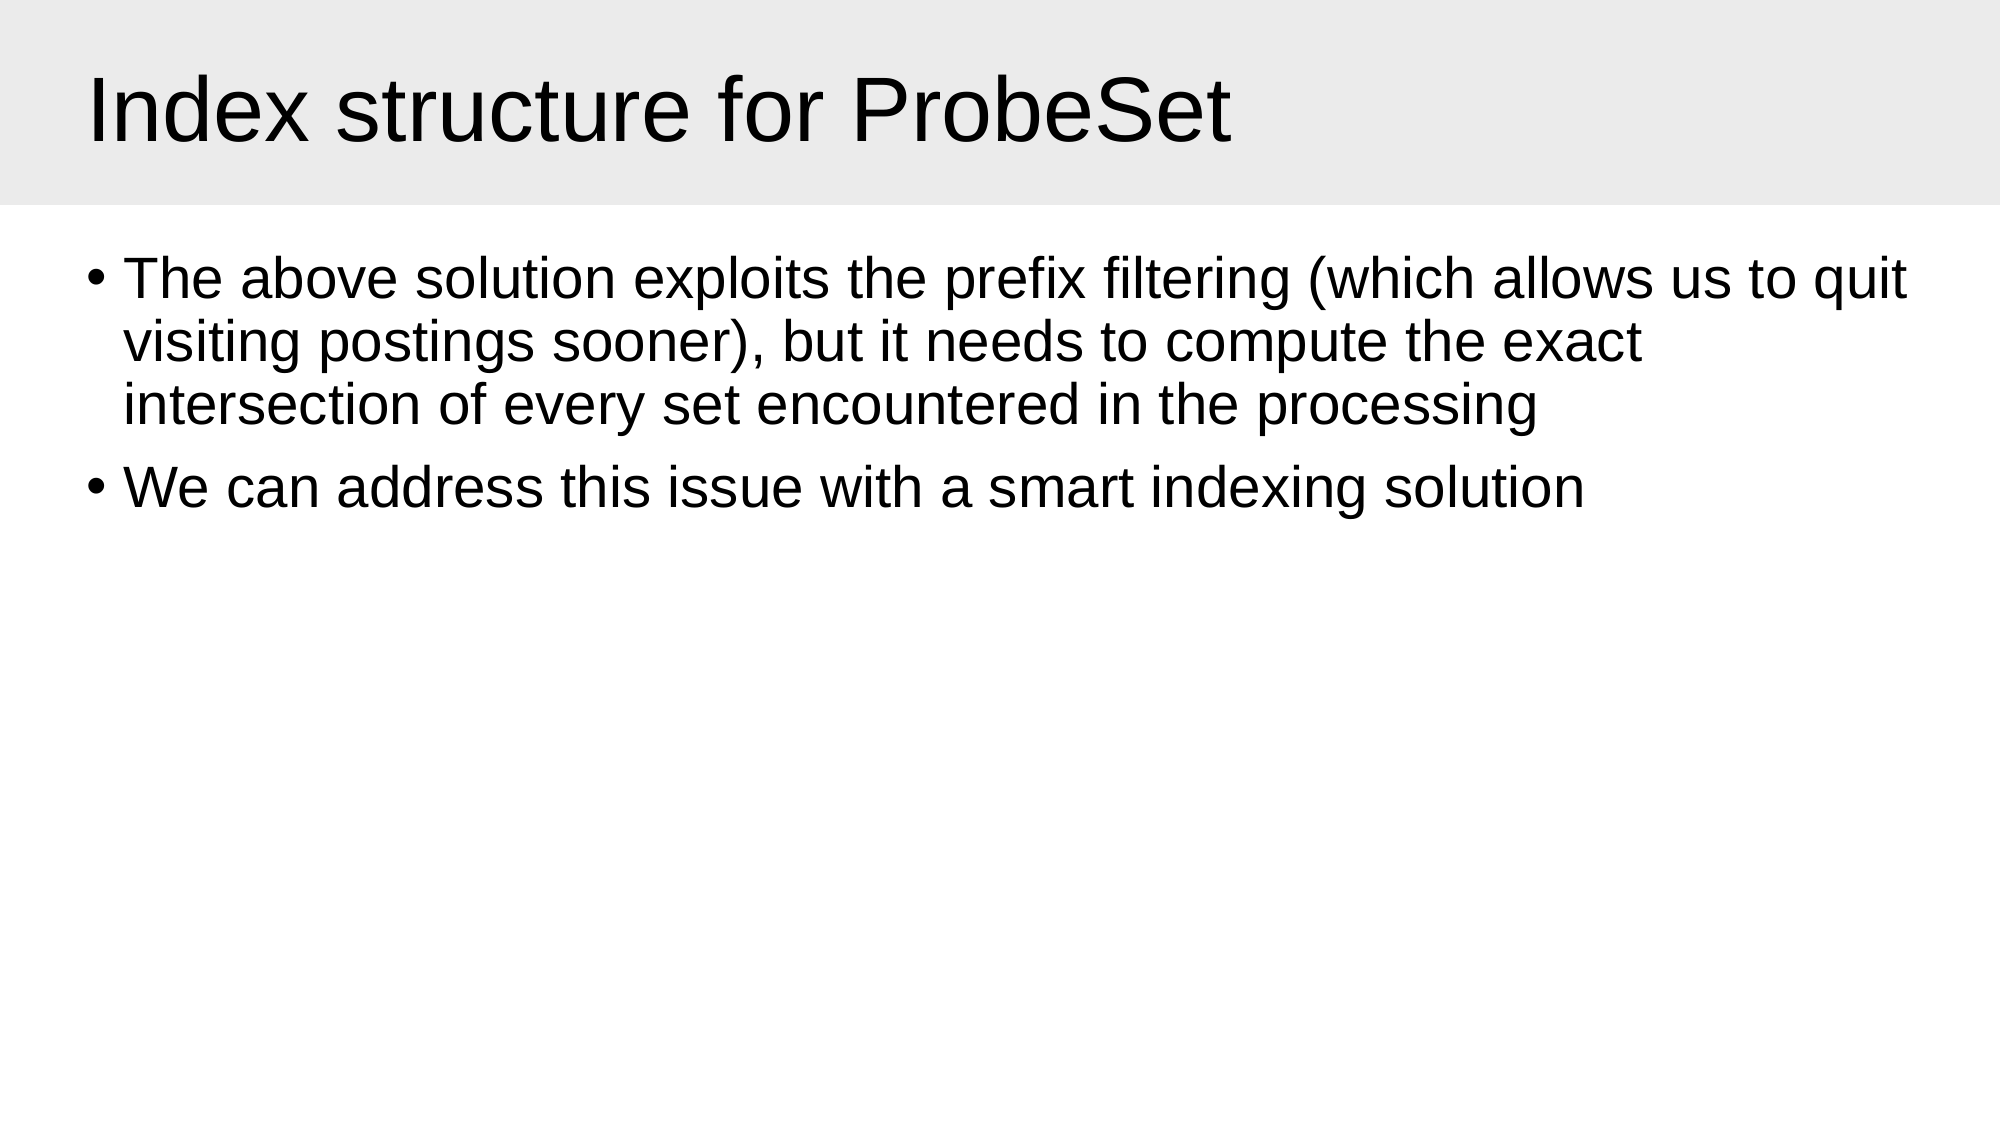

# Index structure for ProbeSet
The above solution exploits the prefix filtering (which allows us to quit visiting postings sooner), but it needs to compute the exact intersection of every set encountered in the processing
We can address this issue with a smart indexing solution